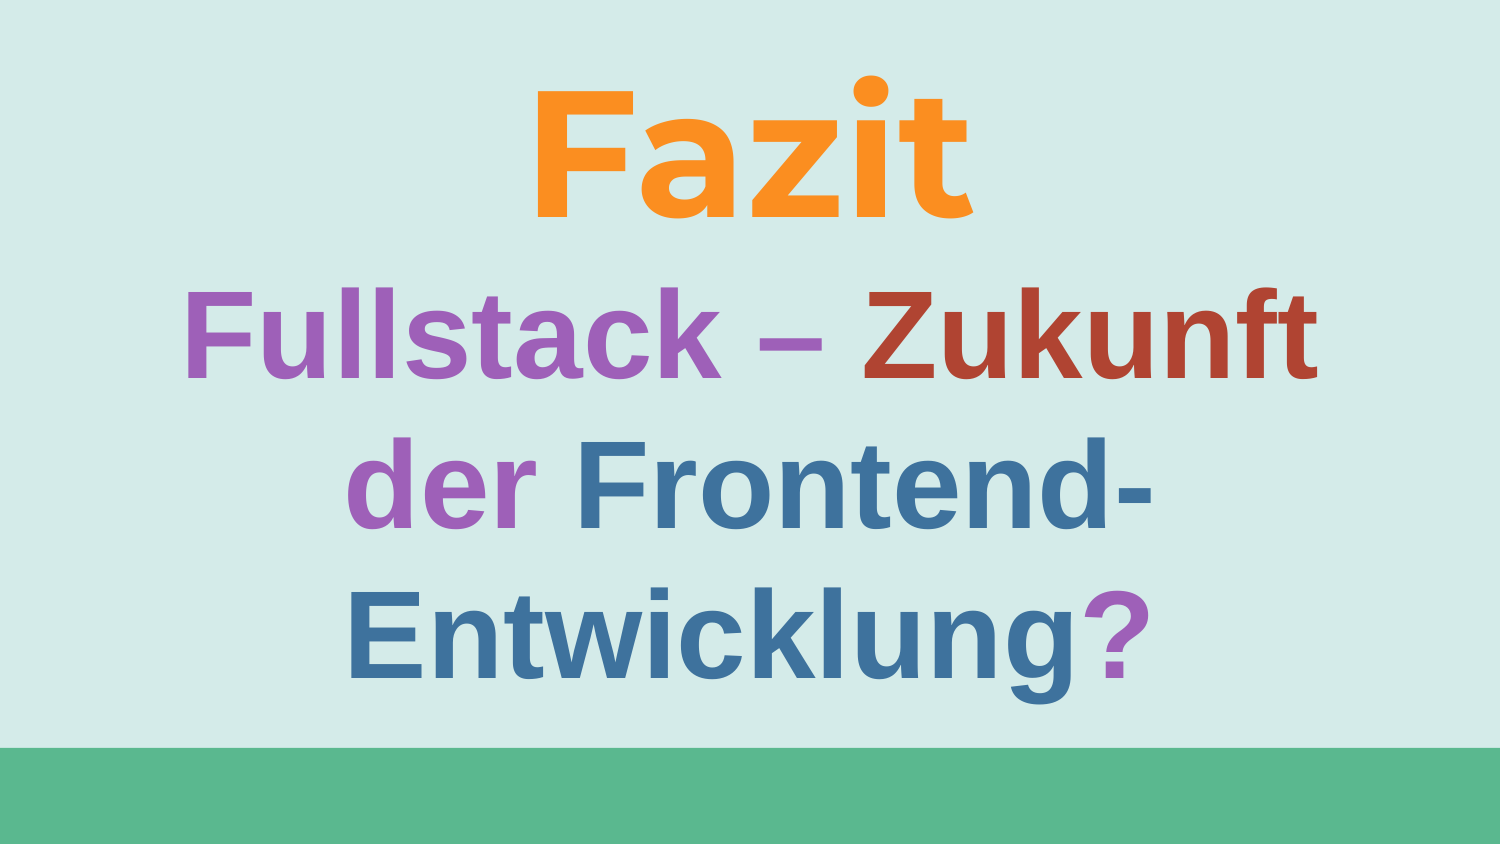

Fazit
Fullstack – Zukunft der Frontend-Entwicklung?
#